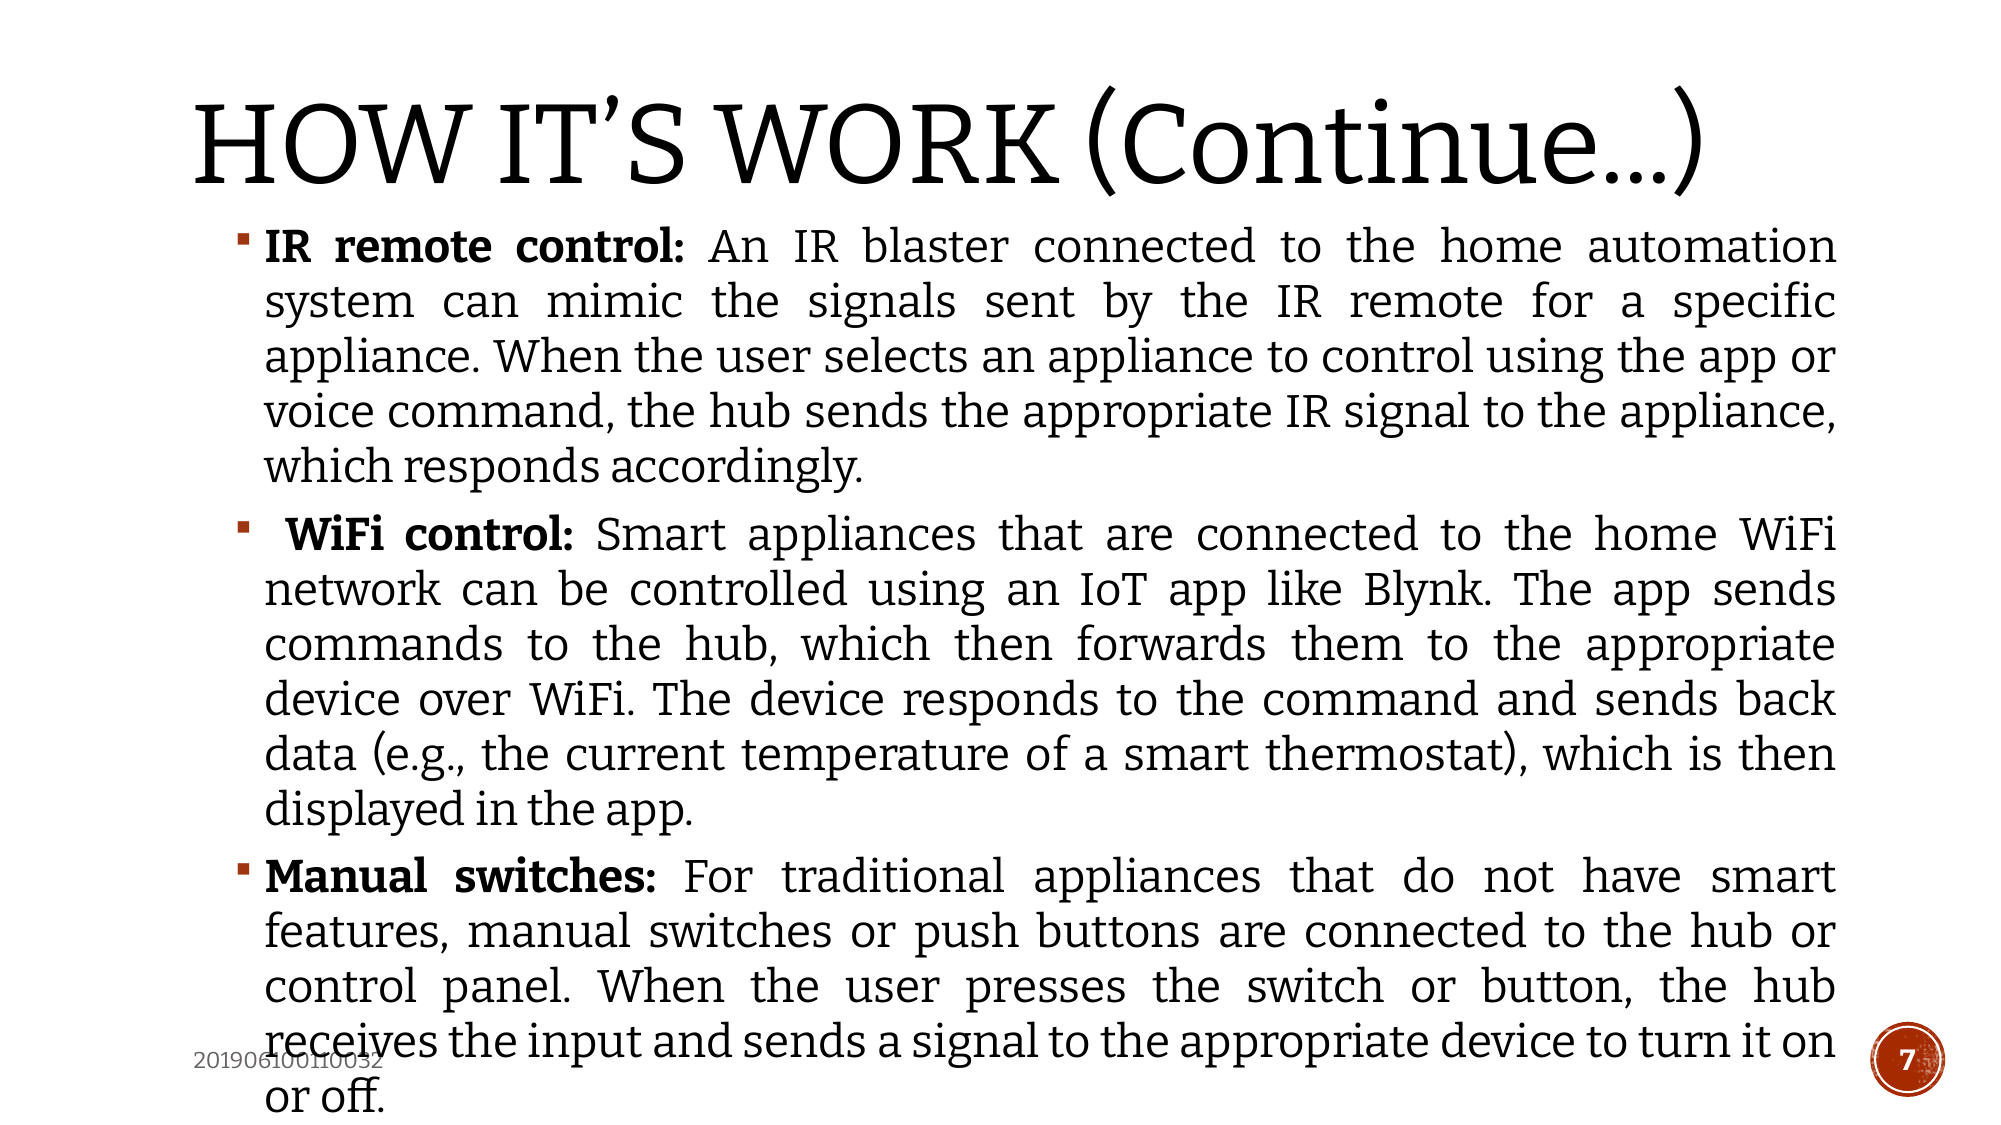

# How It’s Work (Continue...)
IR remote control: An IR blaster connected to the home automation system can mimic the signals sent by the IR remote for a specific appliance. When the user selects an appliance to control using the app or voice command, the hub sends the appropriate IR signal to the appliance, which responds accordingly.
 WiFi control: Smart appliances that are connected to the home WiFi network can be controlled using an IoT app like Blynk. The app sends commands to the hub, which then forwards them to the appropriate device over WiFi. The device responds to the command and sends back data (e.g., the current temperature of a smart thermostat), which is then displayed in the app.
Manual switches: For traditional appliances that do not have smart features, manual switches or push buttons are connected to the hub or control panel. When the user presses the switch or button, the hub receives the input and sends a signal to the appropriate device to turn it on or off.
201906100110032
7